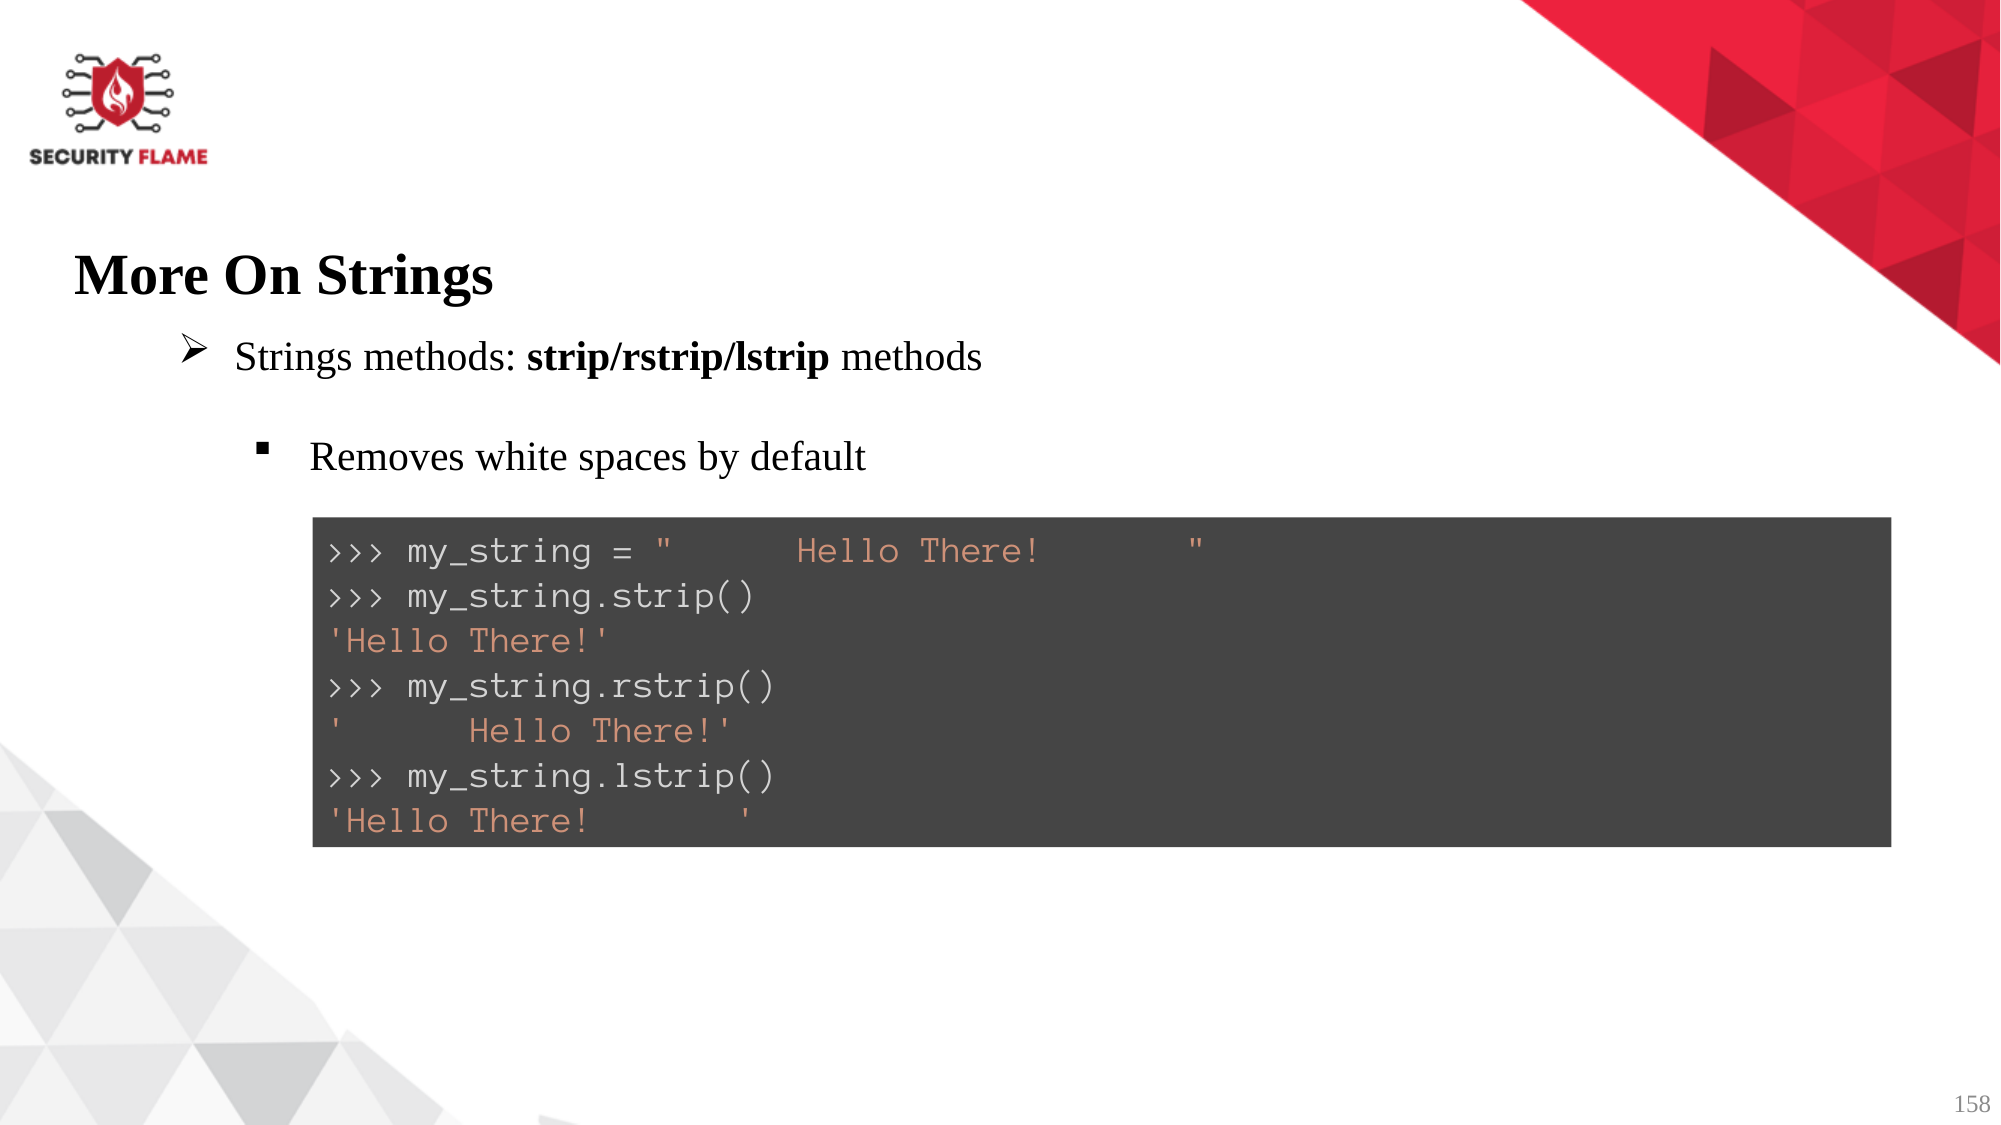

More On Strings
Strings methods: strip/rstrip/lstrip methods
Removes white spaces by default
>>> my_string = "      Hello There!       "
>>> my_string.strip()
'Hello There!'
>>> my_string.rstrip()
'      Hello There!'
>>> my_string.lstrip()
'Hello There!       '
158